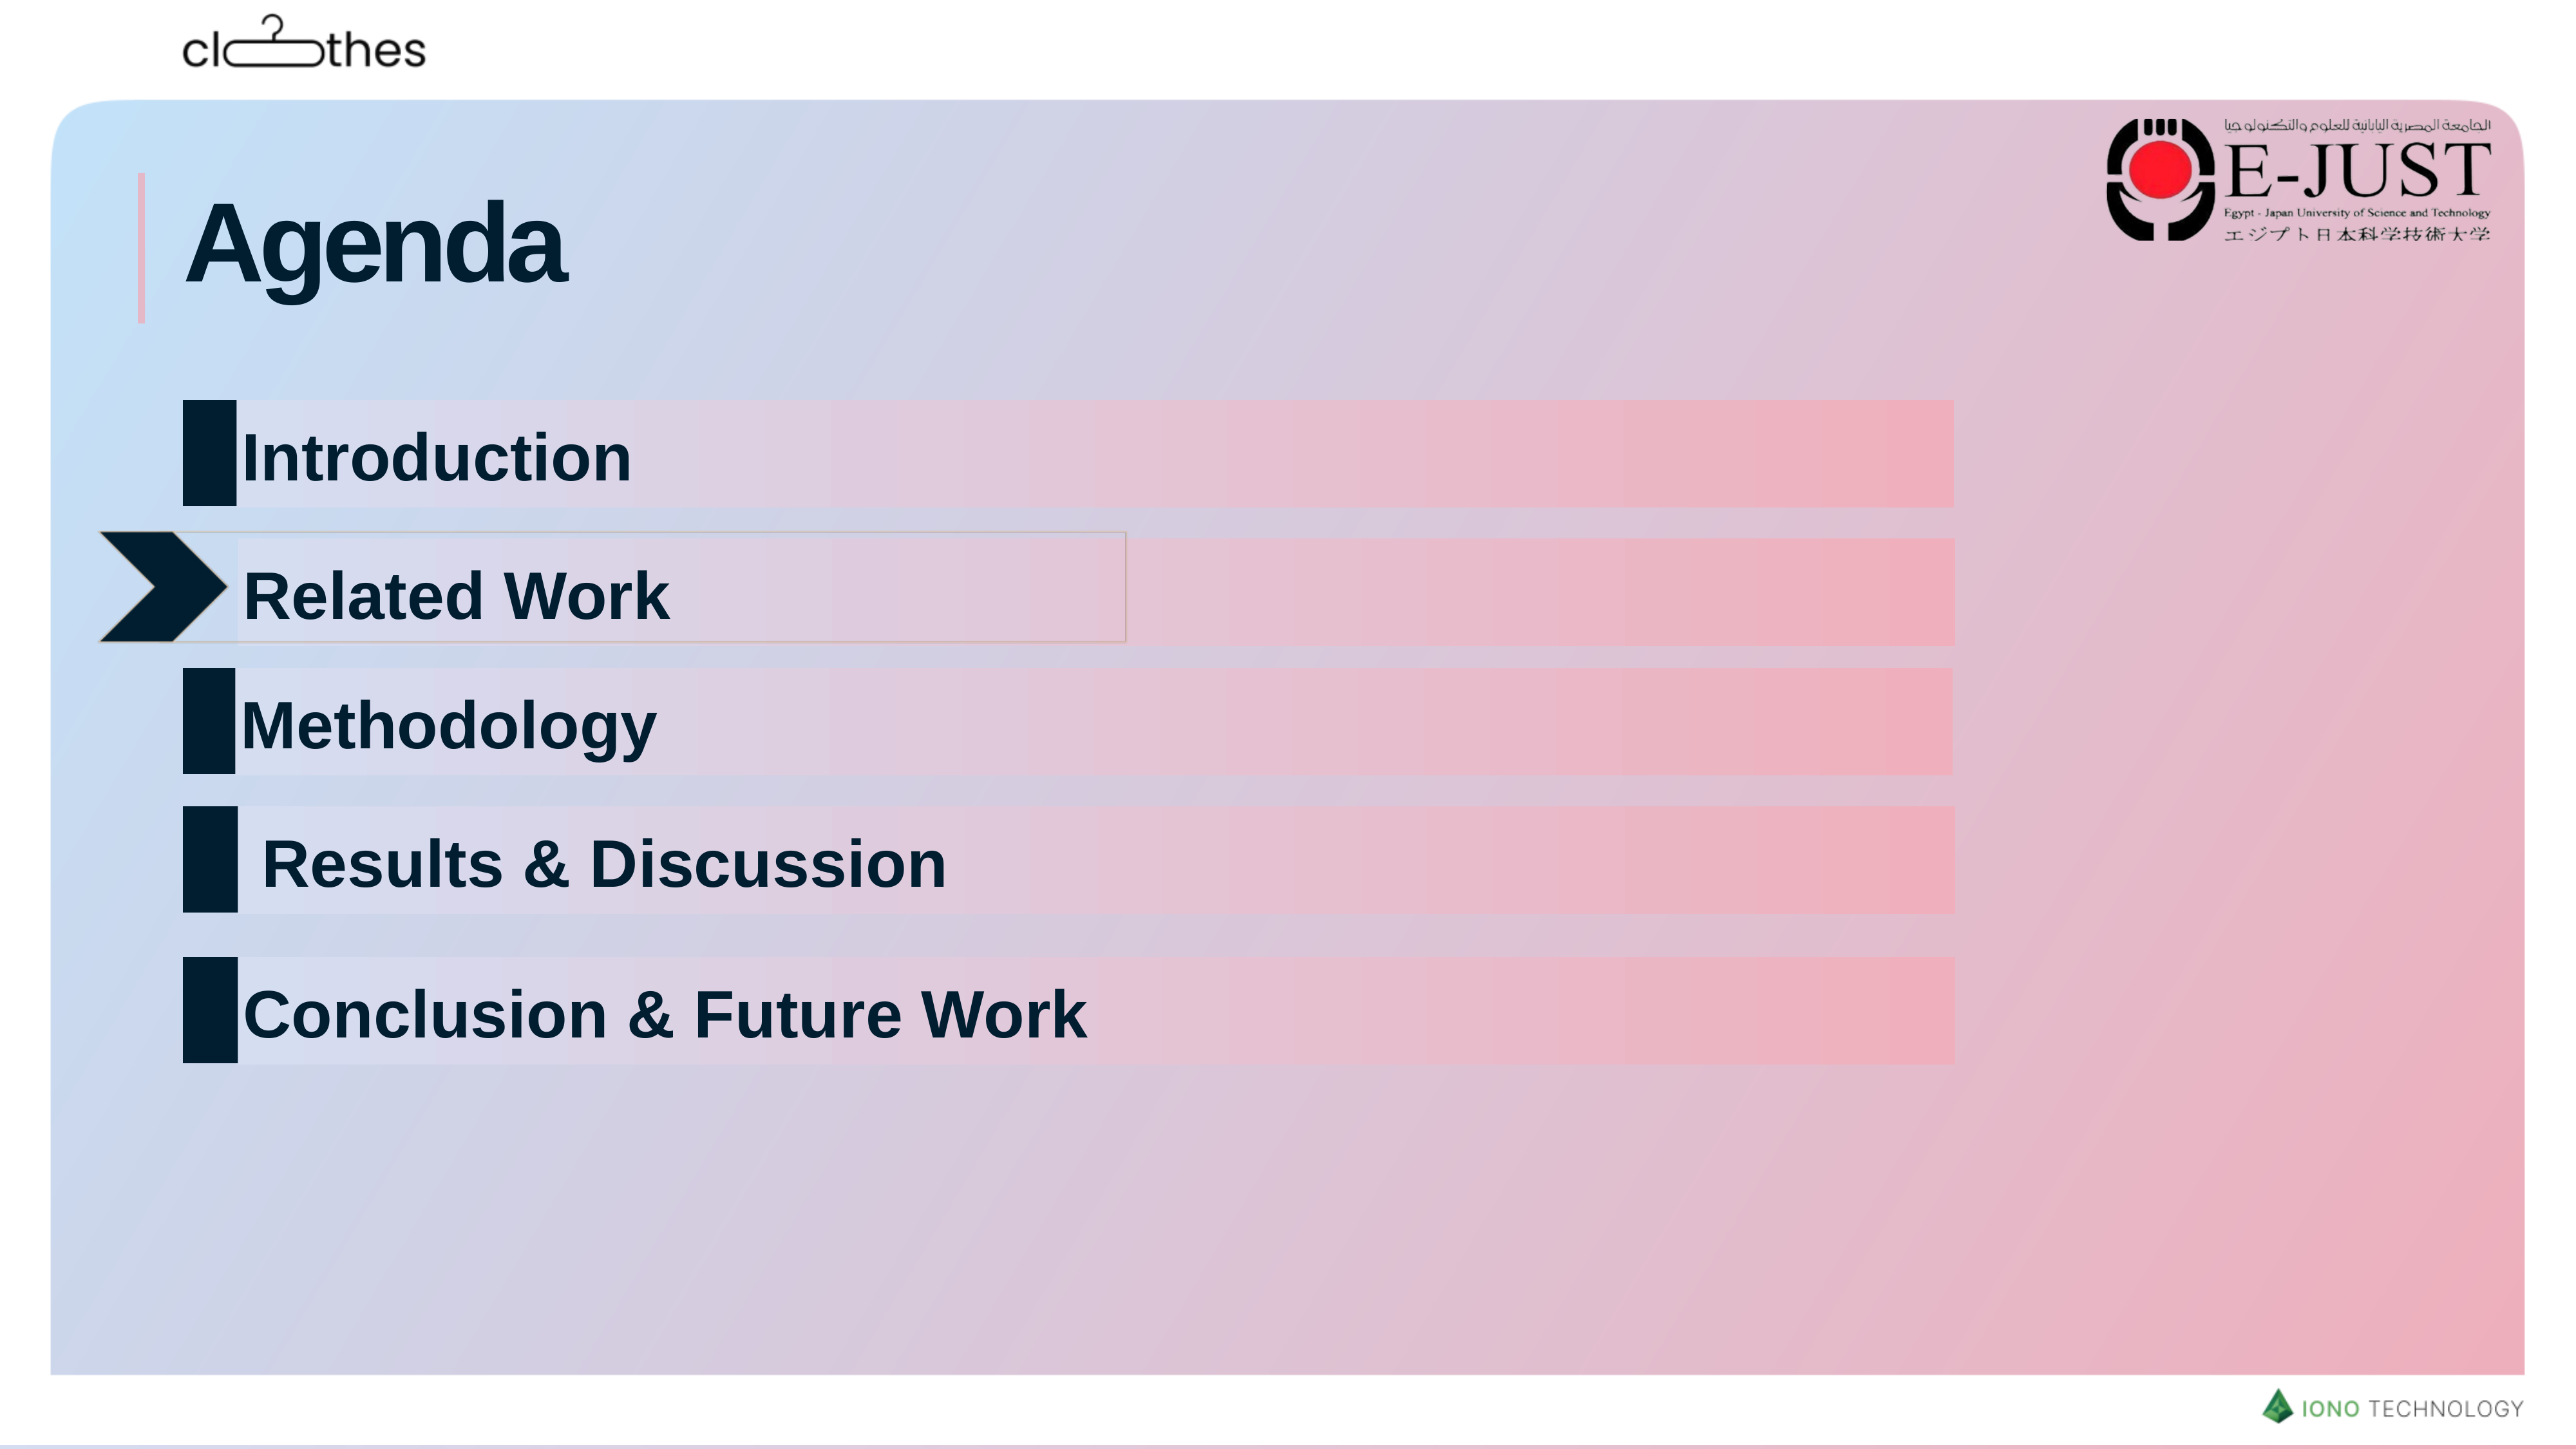

Agenda

Introduction

Related Work

Methodology

 Results & Discussion

Conclusion & Future Work